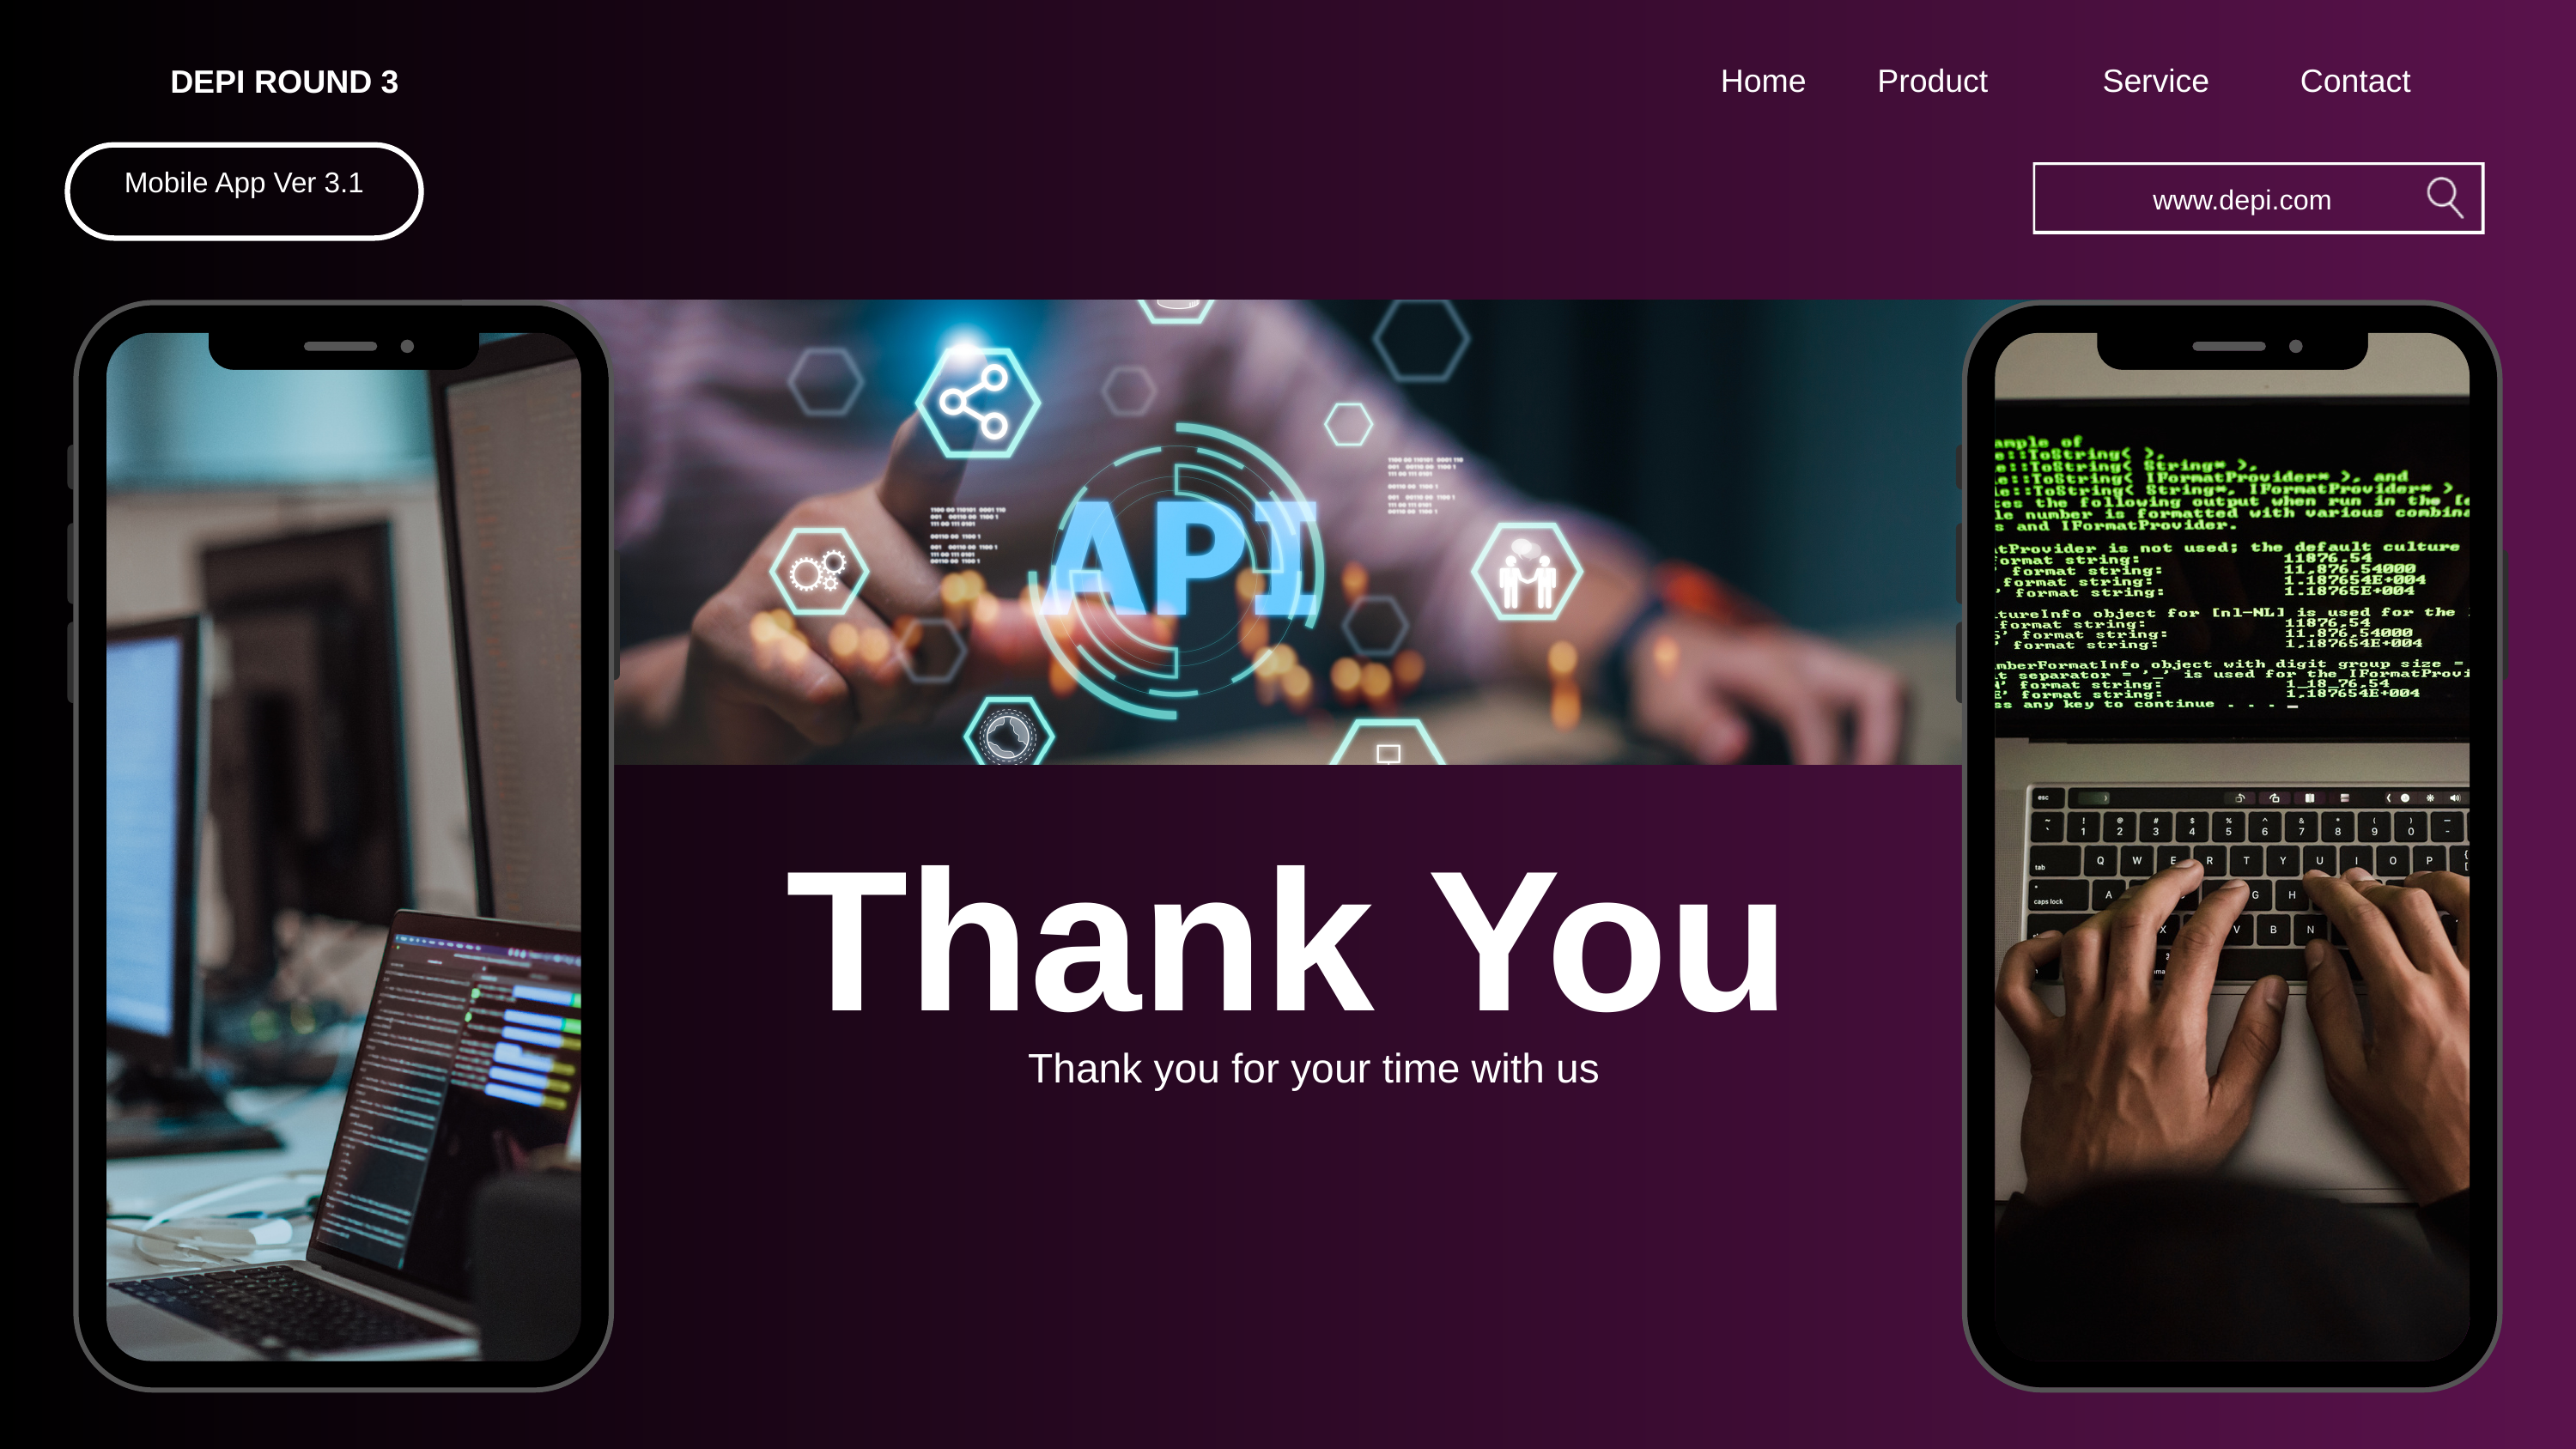

Home
Product
Service
Contact
DEPI ROUND 3

Mobile App Ver 3.1

www.depi.com

Thank You
Thank you for your time with us